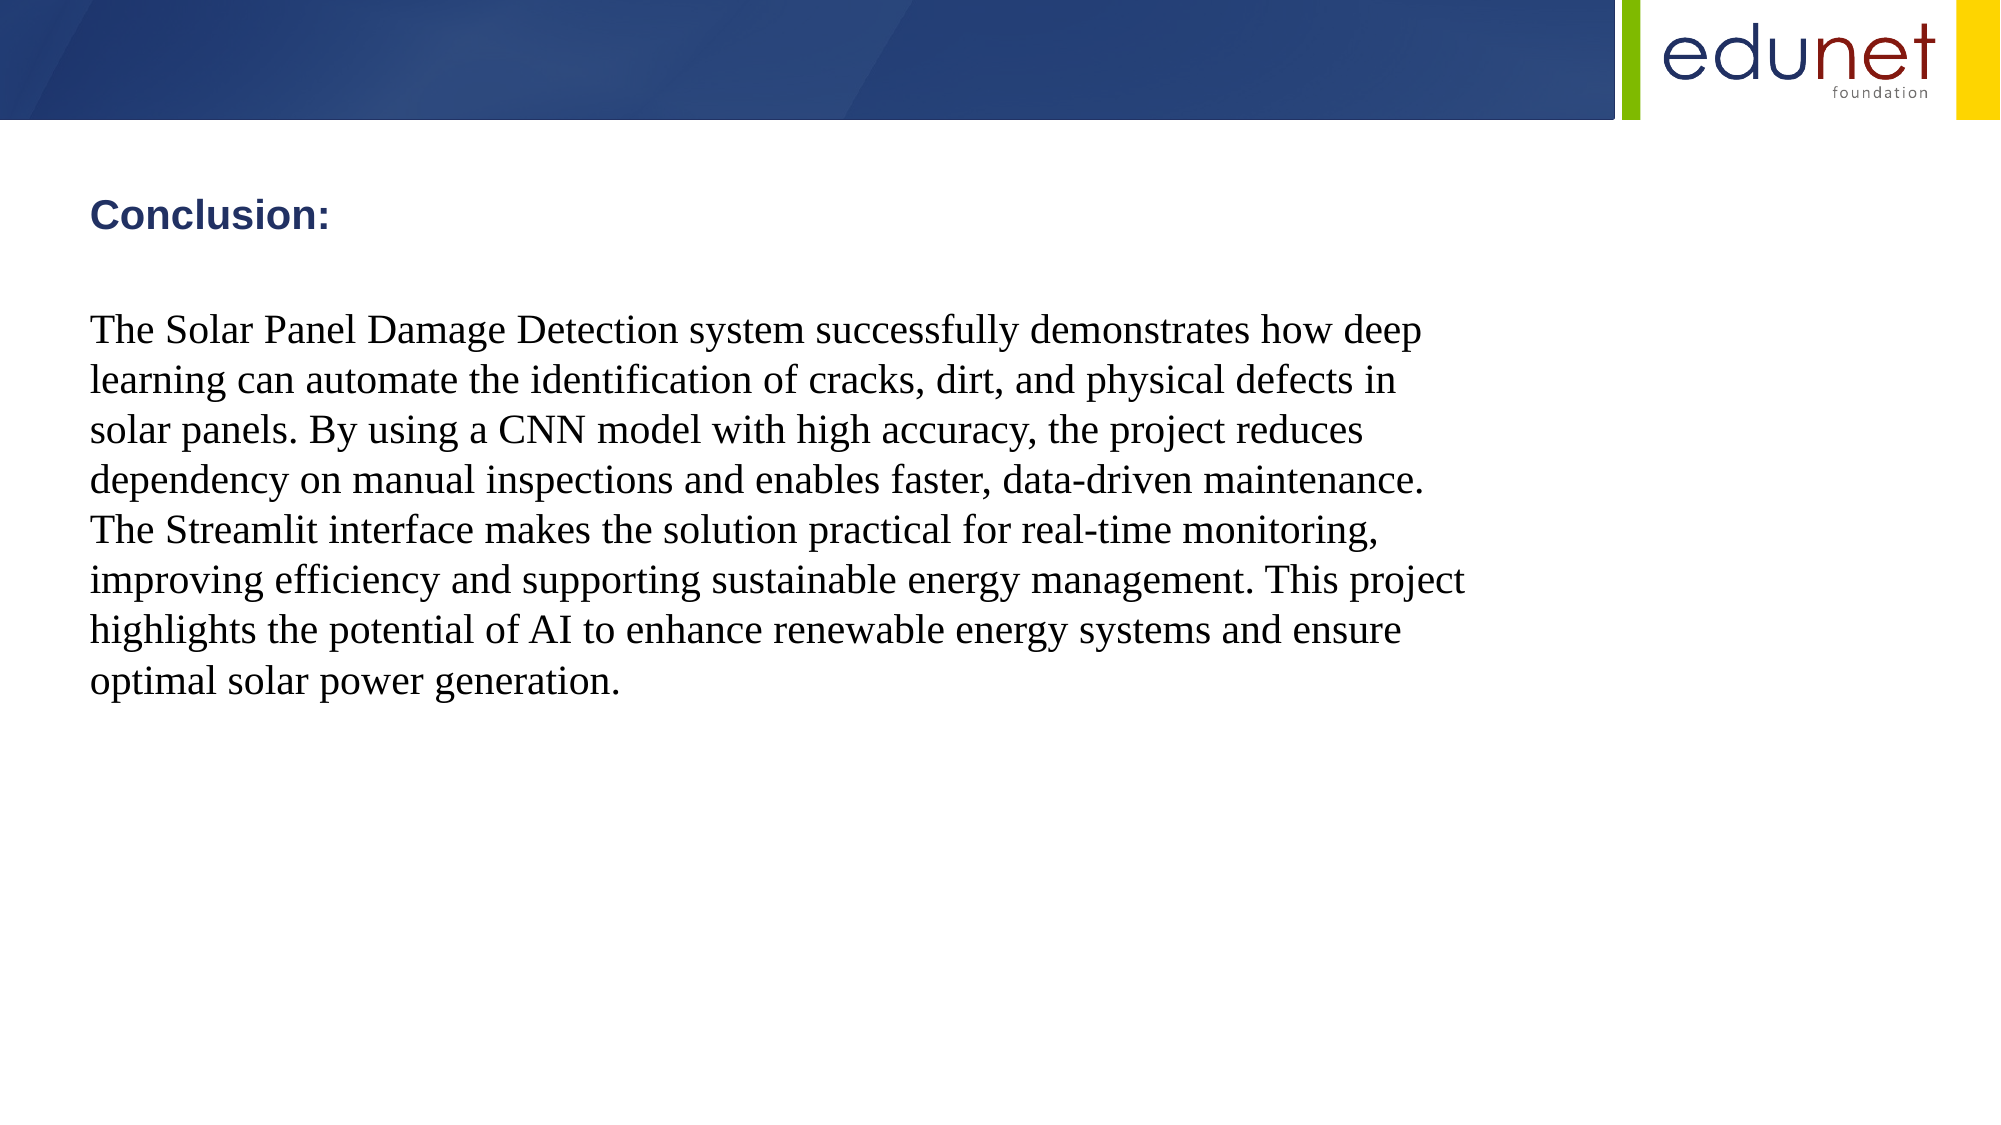

Conclusion:
The Solar Panel Damage Detection system successfully demonstrates how deep learning can automate the identification of cracks, dirt, and physical defects in solar panels. By using a CNN model with high accuracy, the project reduces dependency on manual inspections and enables faster, data-driven maintenance. The Streamlit interface makes the solution practical for real-time monitoring, improving efficiency and supporting sustainable energy management. This project highlights the potential of AI to enhance renewable energy systems and ensure optimal solar power generation.